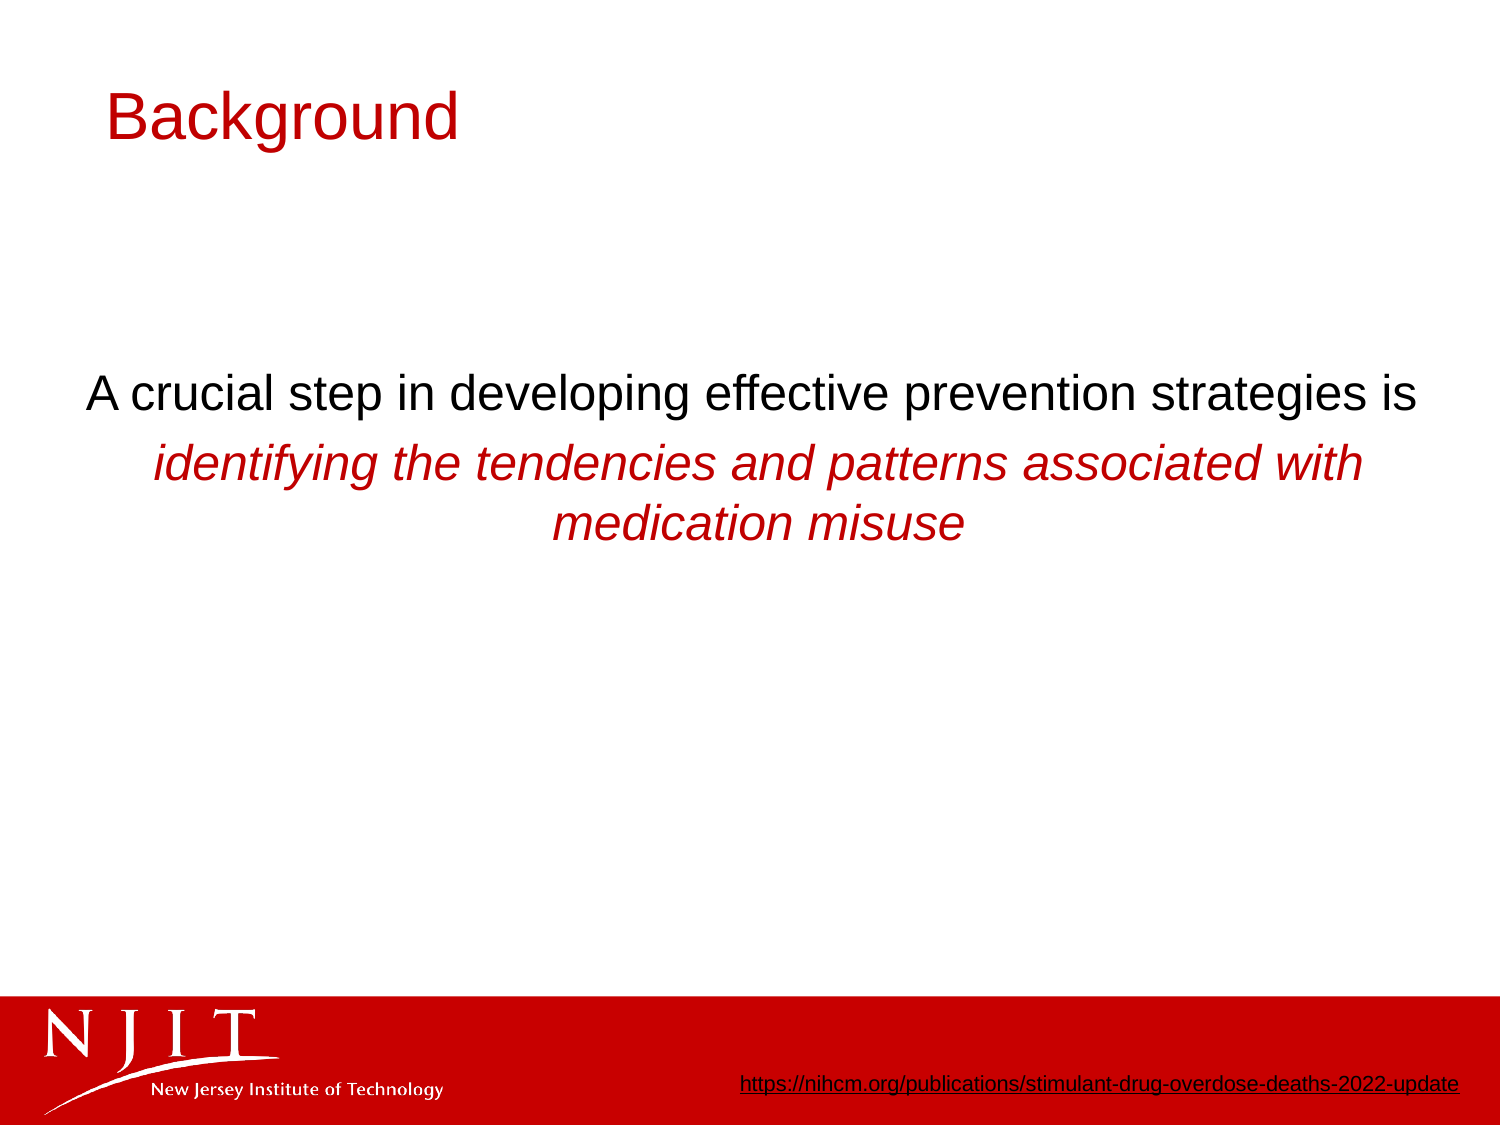

Background
A crucial step in developing effective prevention strategies is
identifying the tendencies and patterns associated with medication misuse
https://nihcm.org/publications/stimulant-drug-overdose-deaths-2022-update